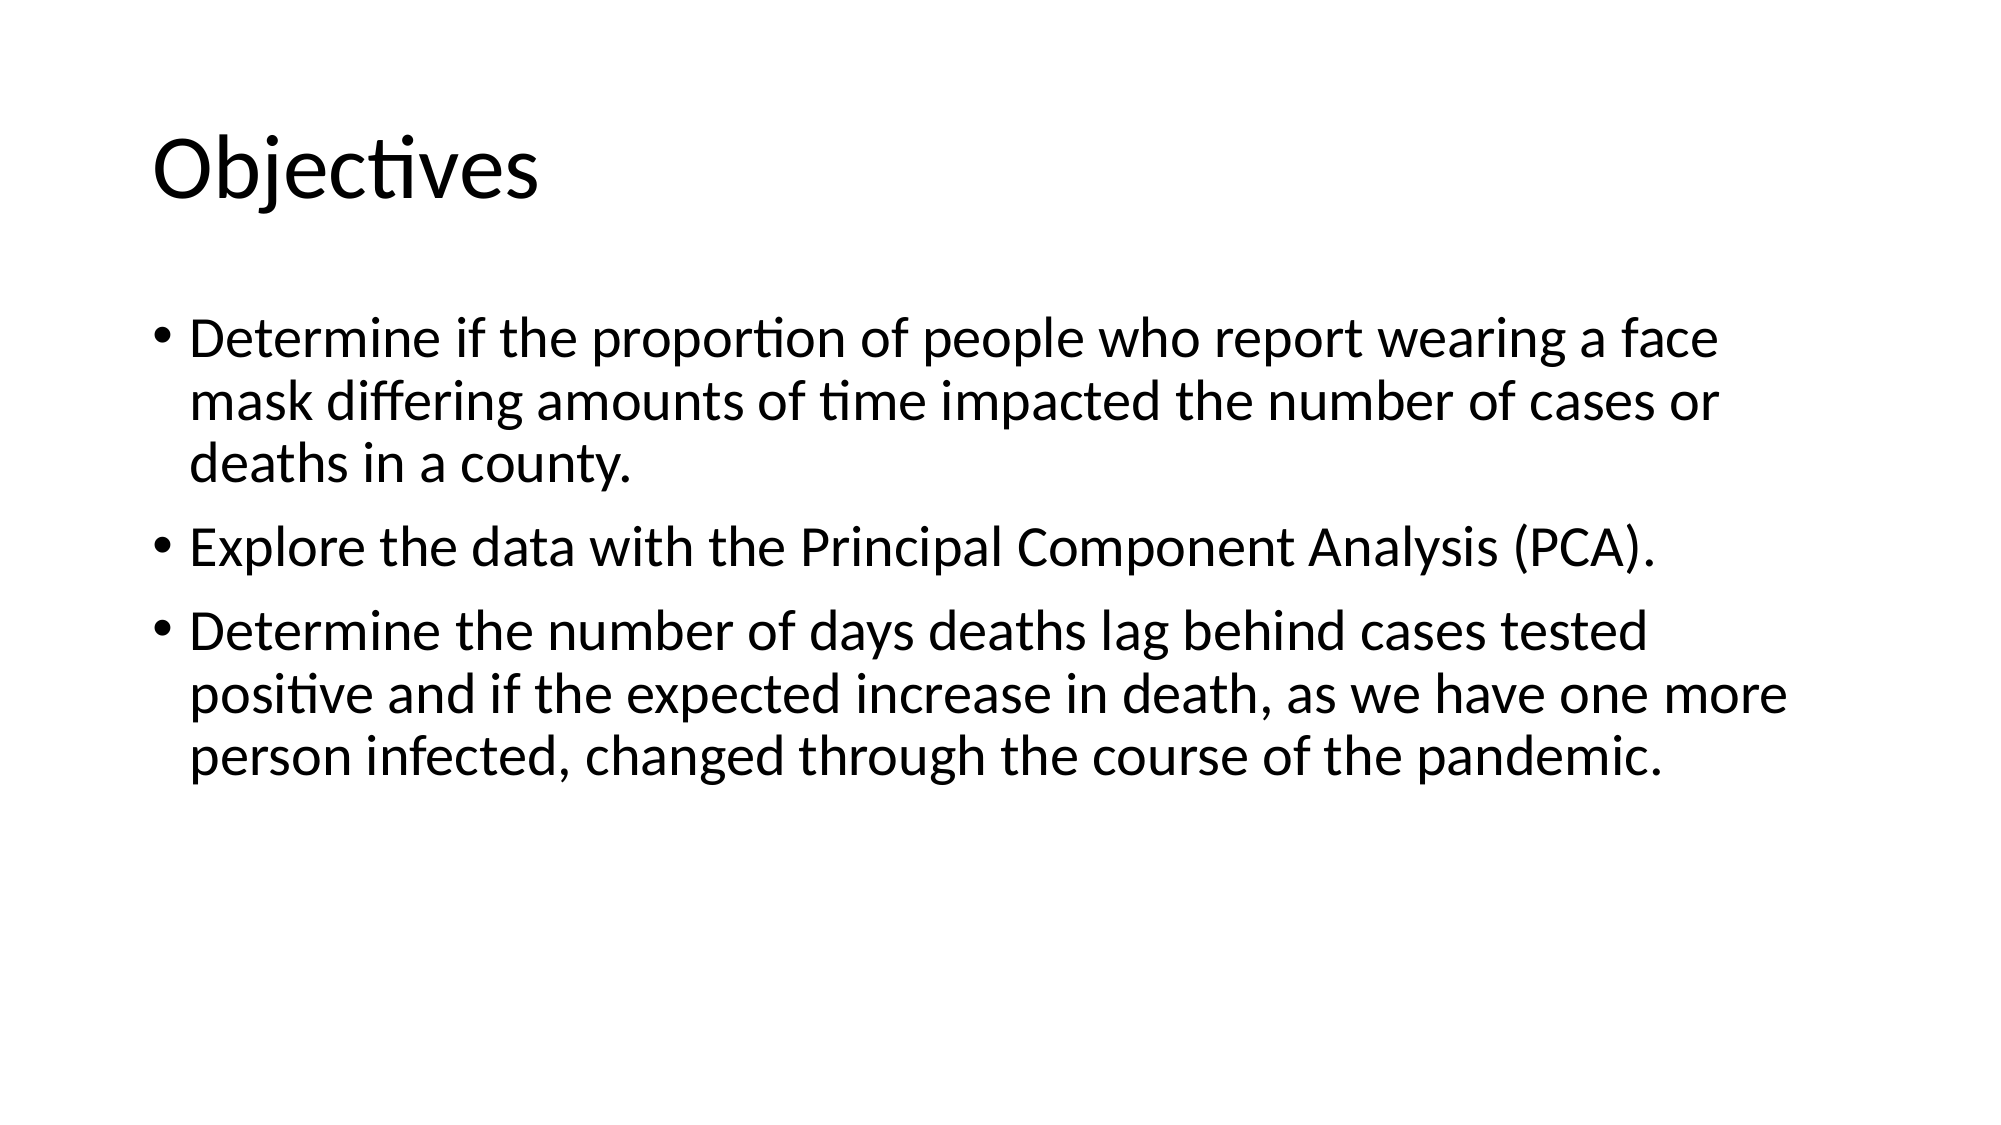

# Objectives
Determine if the proportion of people who report wearing a face mask differing amounts of time impacted the number of cases or deaths in a county.
Explore the data with the Principal Component Analysis (PCA).
Determine the number of days deaths lag behind cases tested positive and if the expected increase in death, as we have one more person infected, changed through the course of the pandemic.